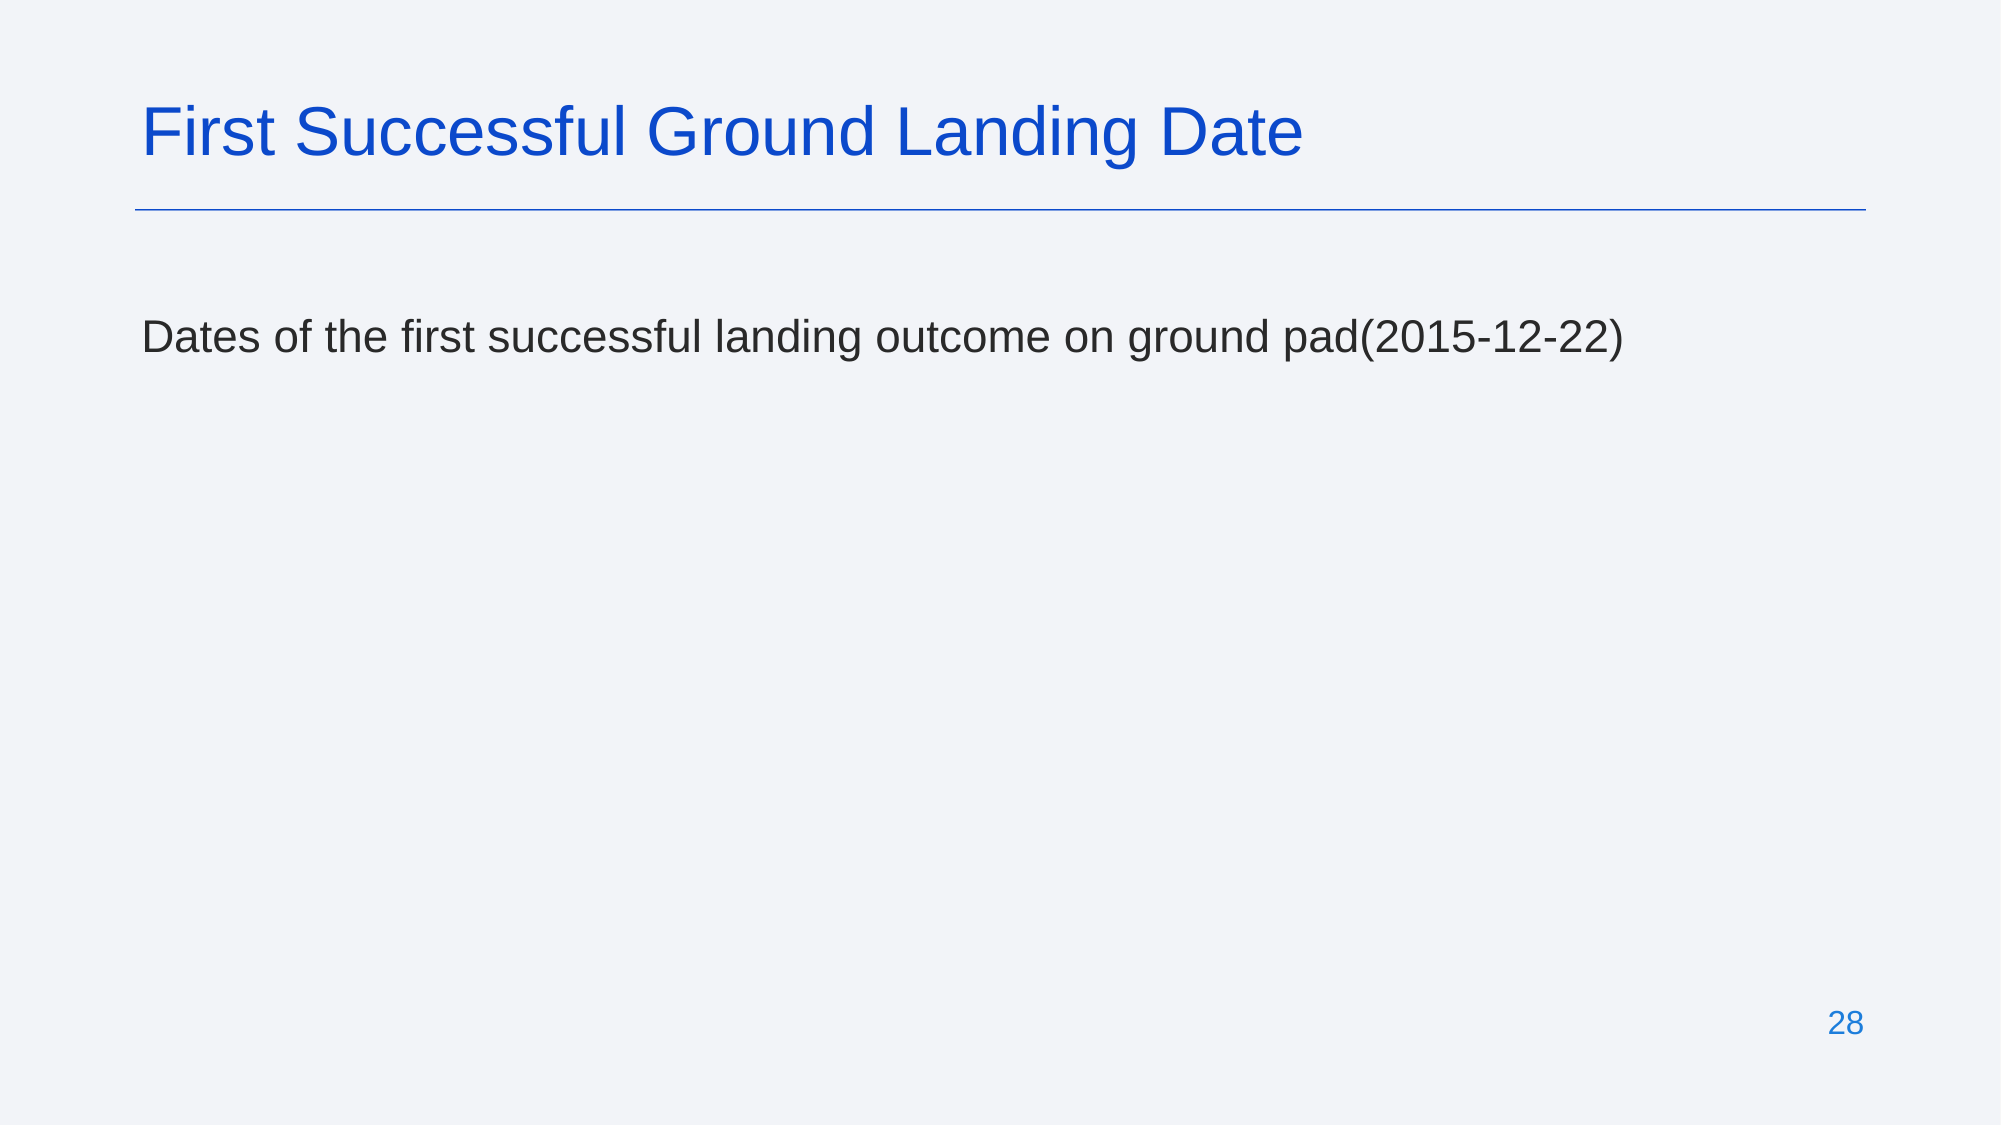

First Successful Ground Landing Date
Dates of the first successful landing outcome on ground pad(2015-12-22)
28